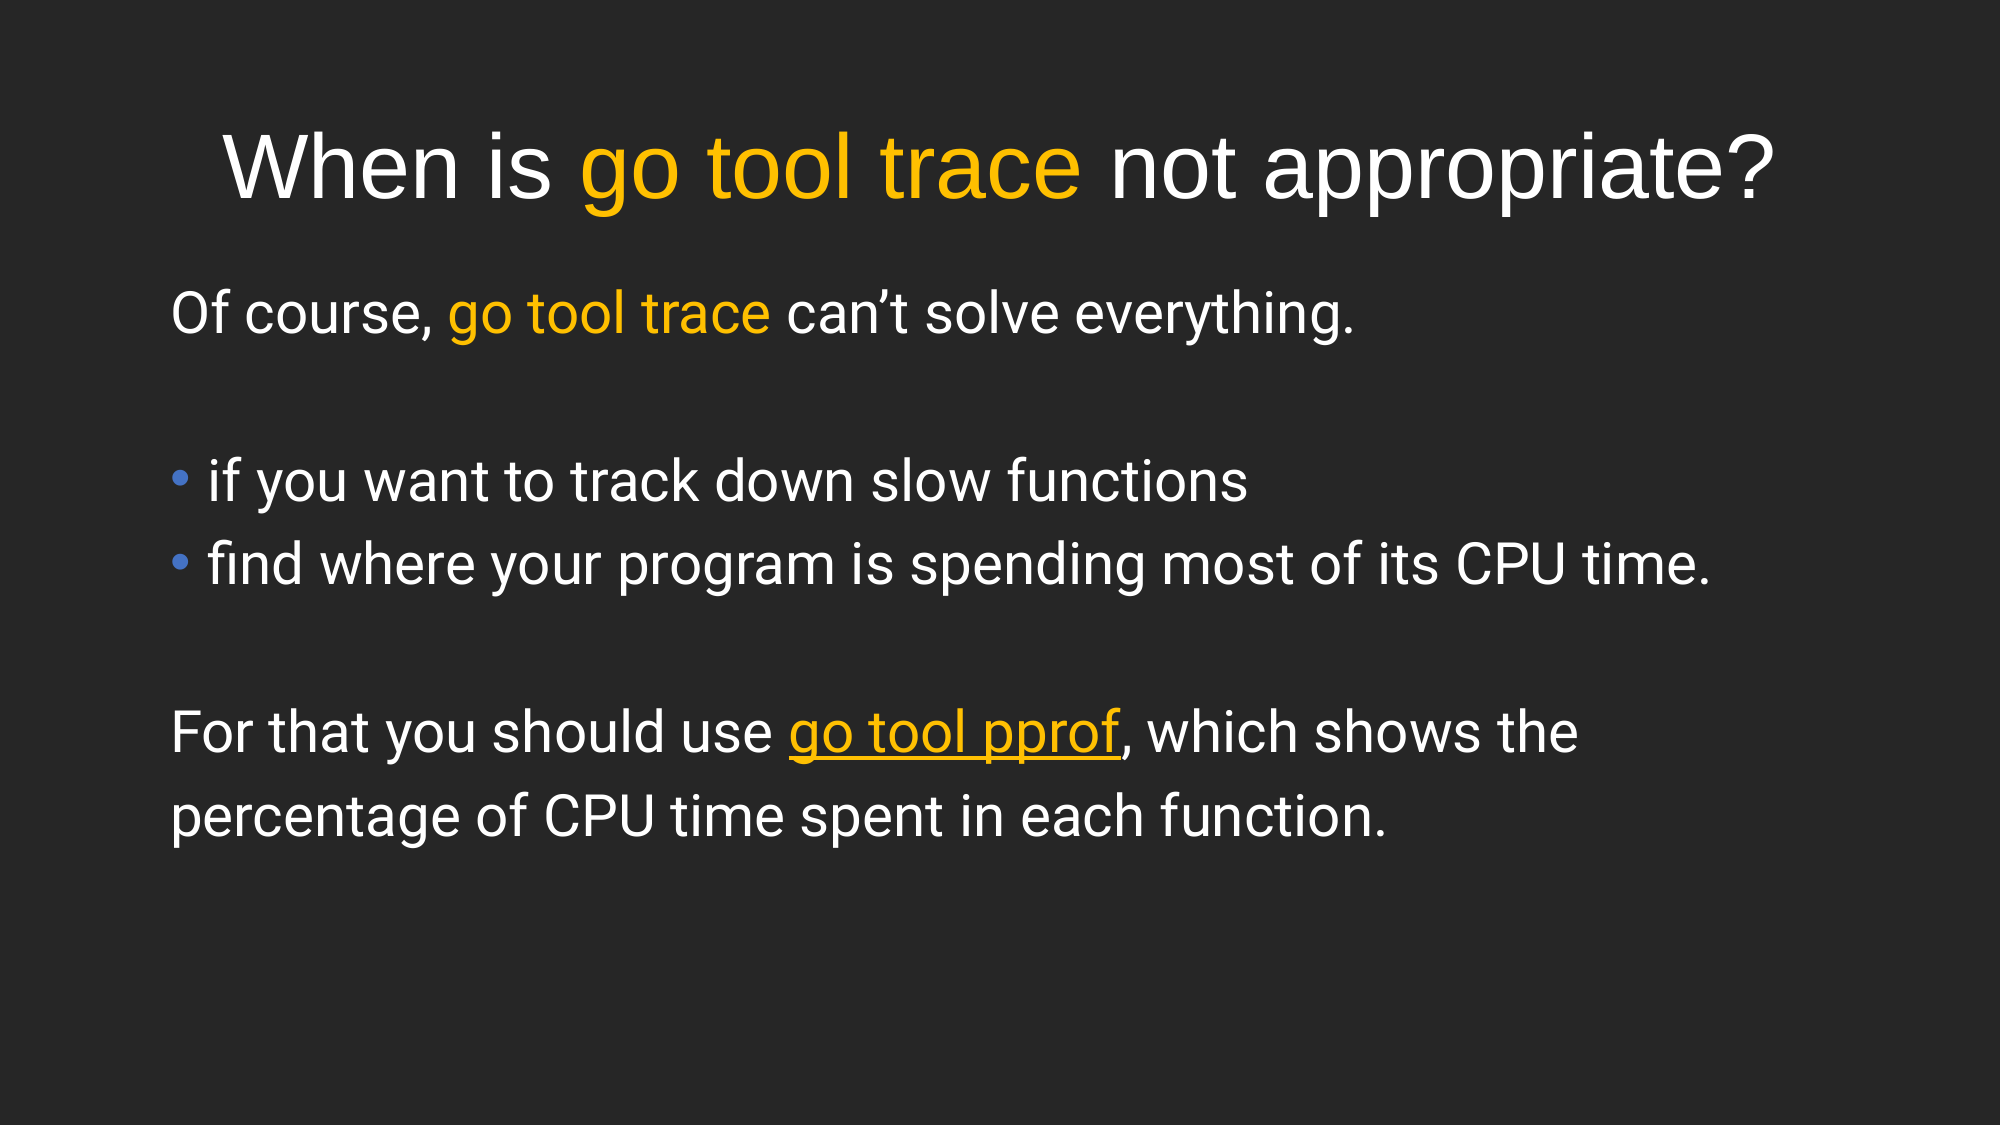

# When is go tool trace not appropriate?
Of course, go tool trace can’t solve everything.

if you want to track down slow functions
find where your program is spending most of its CPU time.

For that you should use go tool pprof, which shows the percentage of CPU time spent in each function.